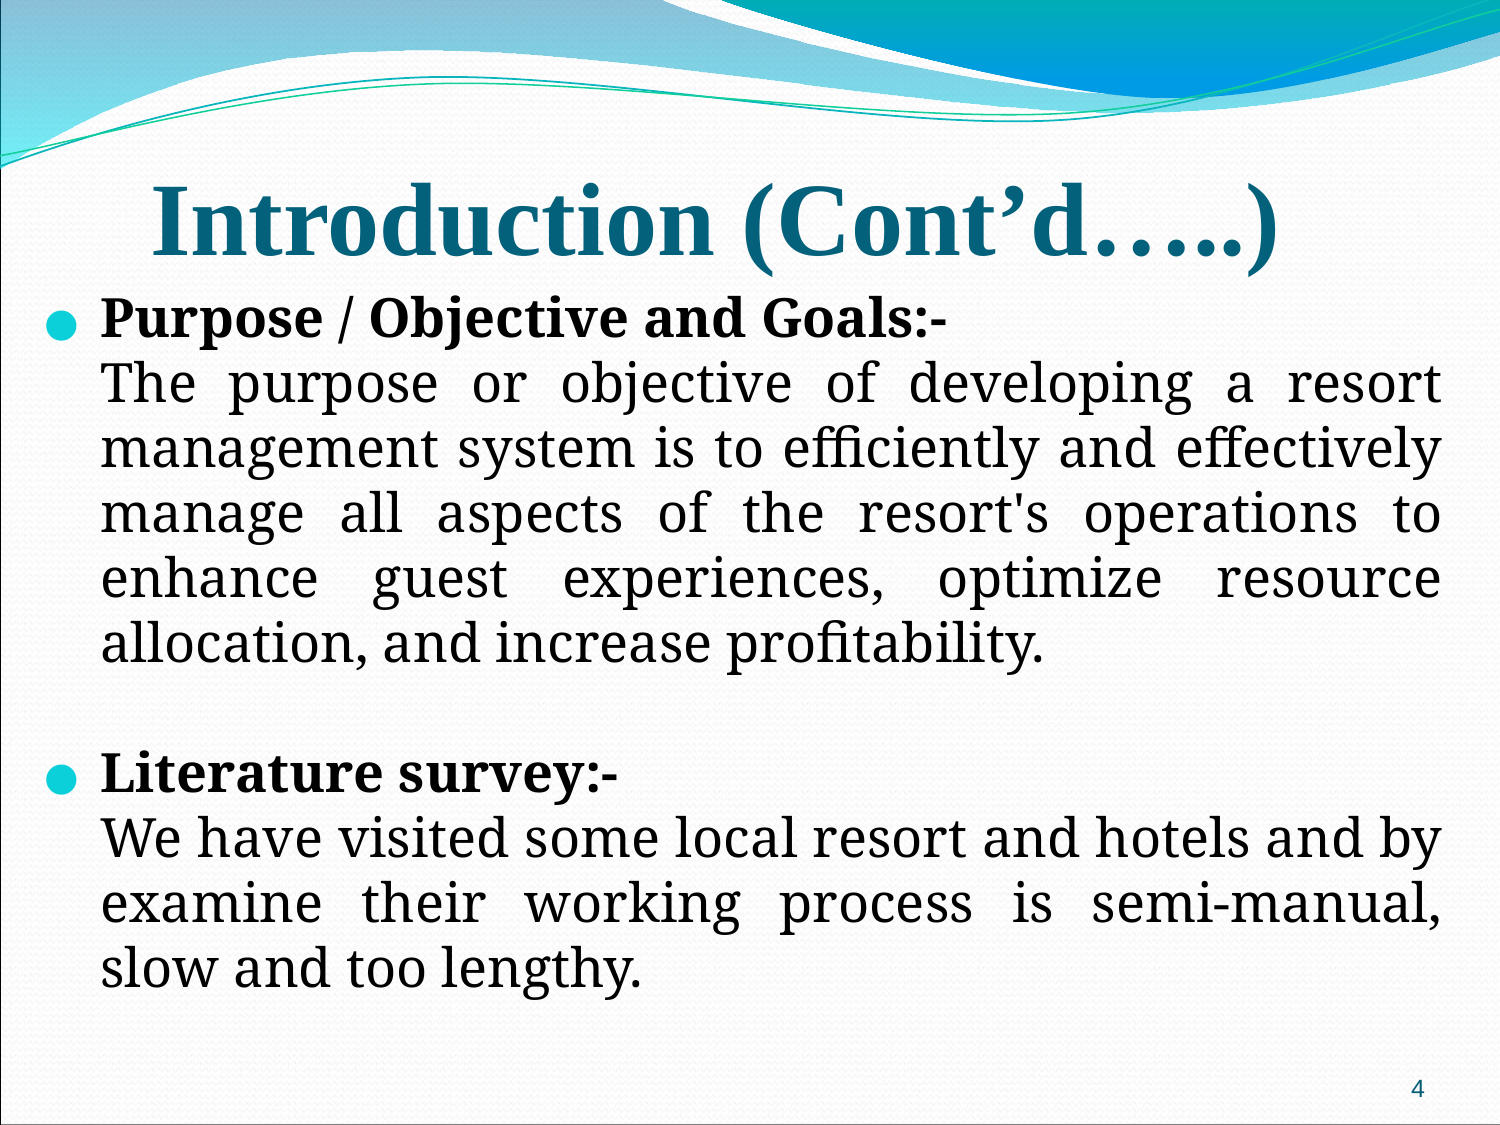

# Introduction (Cont’d…..)
Purpose / Objective and Goals:-
The purpose or objective of developing a resort management system is to efficiently and effectively manage all aspects of the resort's operations to enhance guest experiences, optimize resource allocation, and increase profitability.

Literature survey:-
We have visited some local resort and hotels and by examine their working process is semi-manual, slow and too lengthy.

4